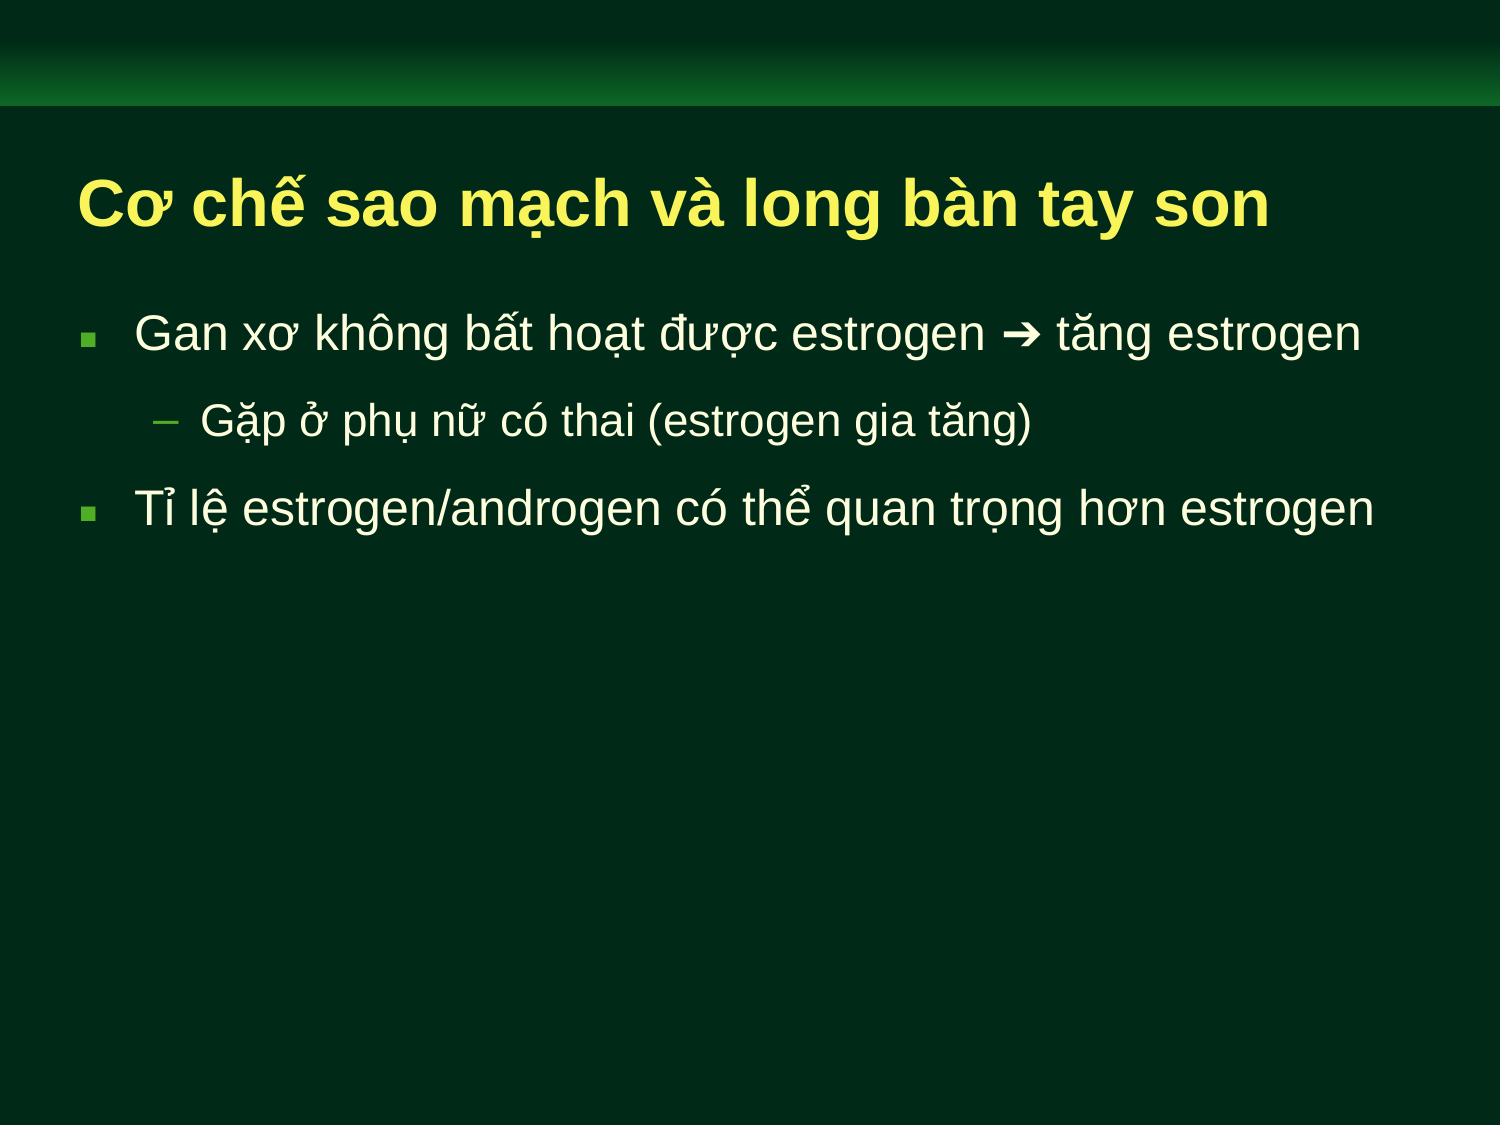

# Cơ chế sao mạch và long bàn tay son
Gan xơ không bất hoạt được estrogen ➔ tăng estrogen
Gặp ở phụ nữ có thai (estrogen gia tăng)
Tỉ lệ estrogen/androgen có thể quan trọng hơn estrogen